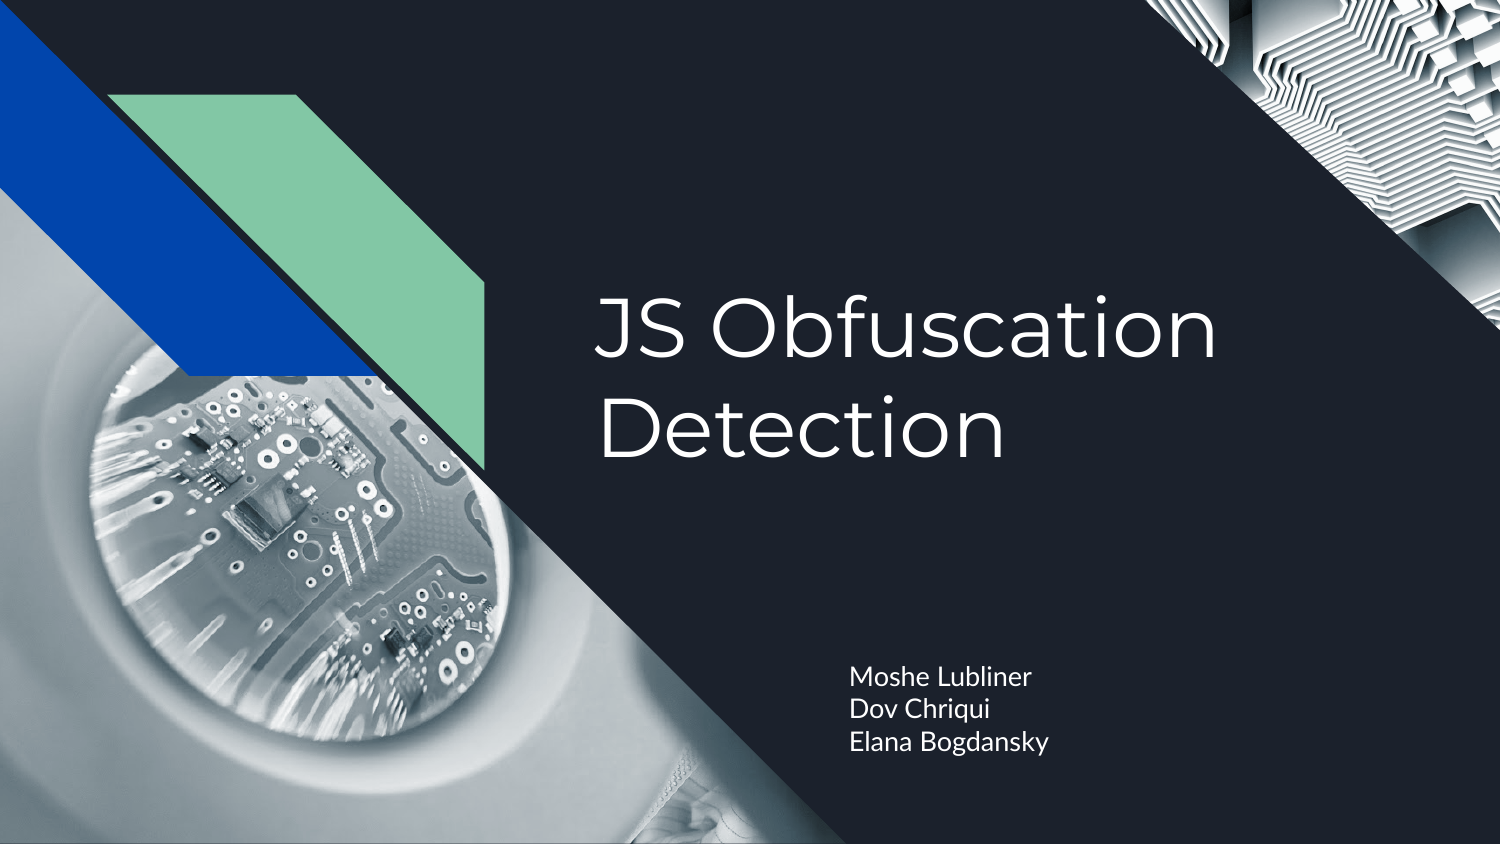

# JS Obfuscation Detection
Moshe Lubliner
Dov Chriqui
Elana Bogdansky